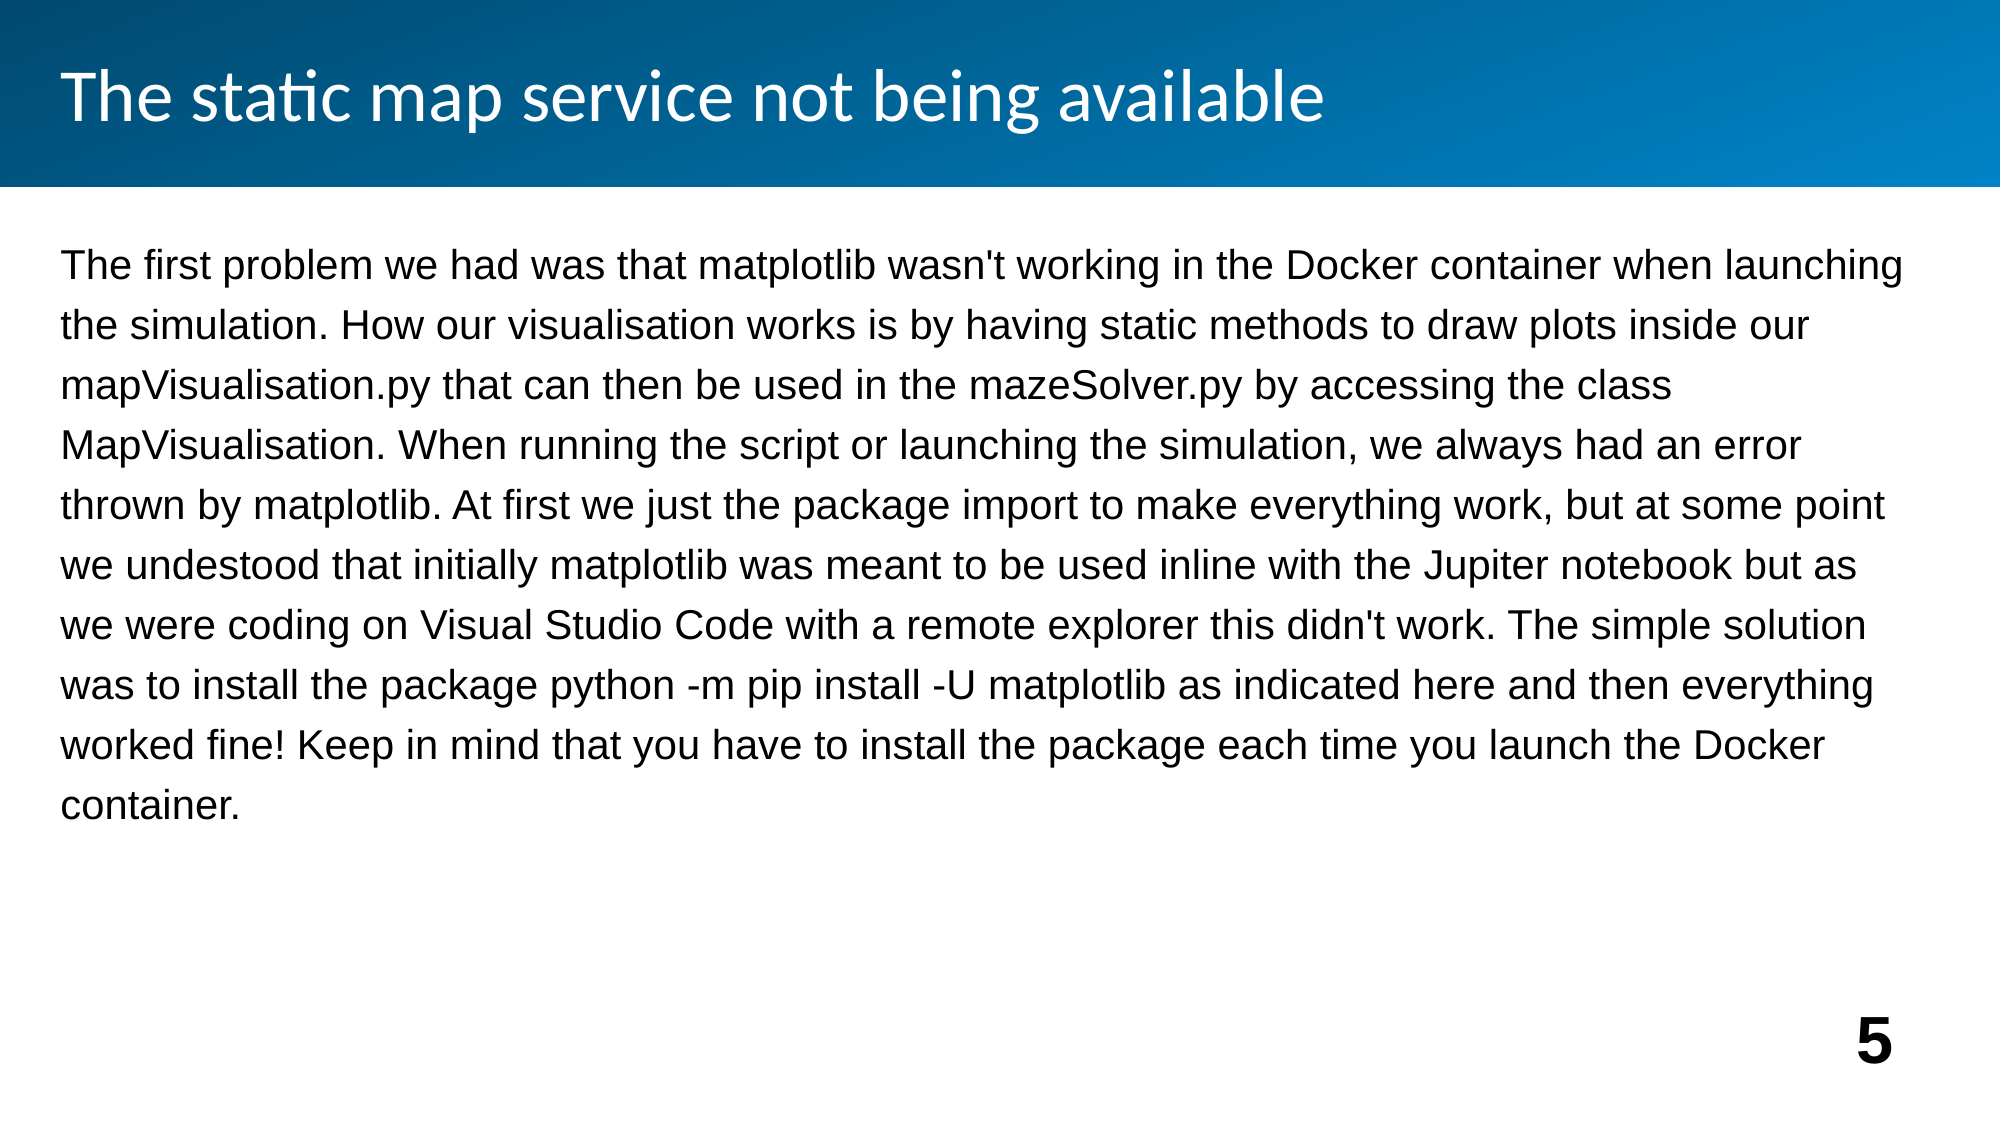

The static map service not being available

The first problem we had was that matplotlib wasn't working in the Docker container when launching the simulation. How our visualisation works is by having static methods to draw plots inside our mapVisualisation.py that can then be used in the mazeSolver.py by accessing the class MapVisualisation. When running the script or launching the simulation, we always had an error thrown by matplotlib. At first we just the package import to make everything work, but at some point we undestood that initially matplotlib was meant to be used inline with the Jupiter notebook but as we were coding on Visual Studio Code with a remote explorer this didn't work. The simple solution was to install the package python -m pip install -U matplotlib as indicated here and then everything worked fine! Keep in mind that you have to install the package each time you launch the Docker container.

5